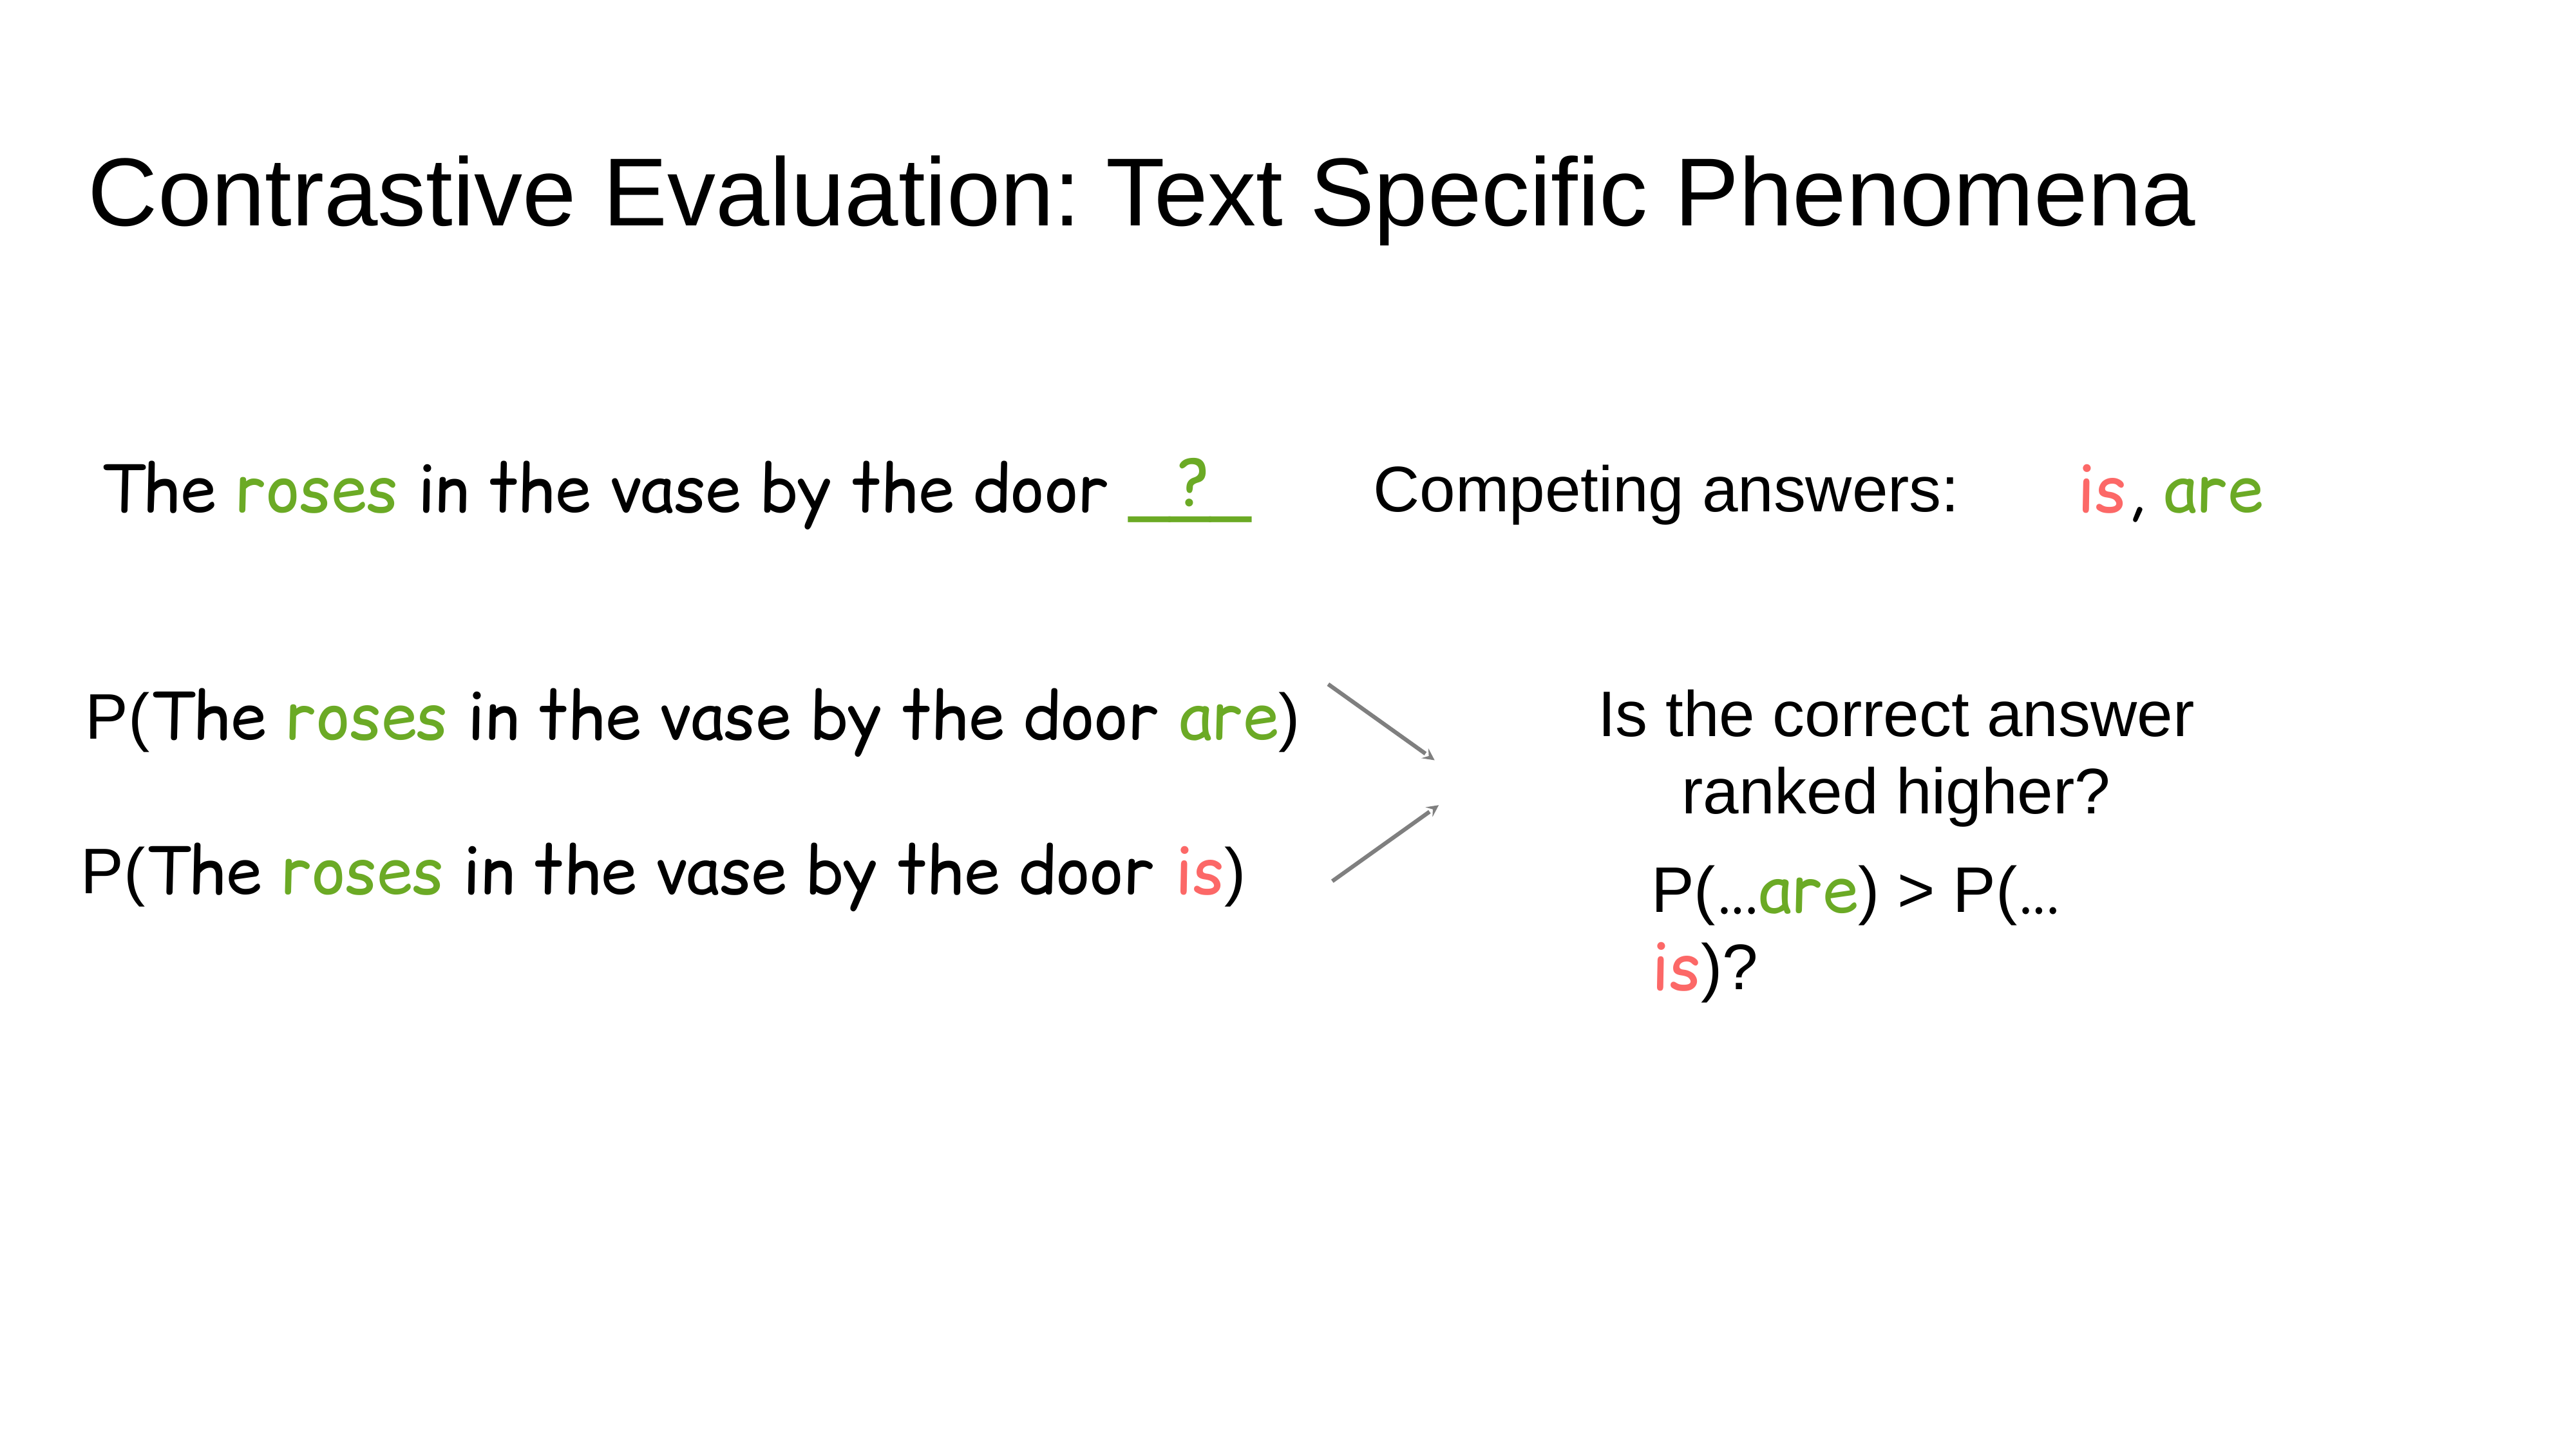

# Contrastive Evaluation: Text Specific Phenomena
?
The roses in the vase by the door ___
Competing answers:
is, are
Is the correct answer ranked higher?
P(The roses in the vase by the door are)
P(The roses in the vase by the door is)
P(…are) > P(…is)?